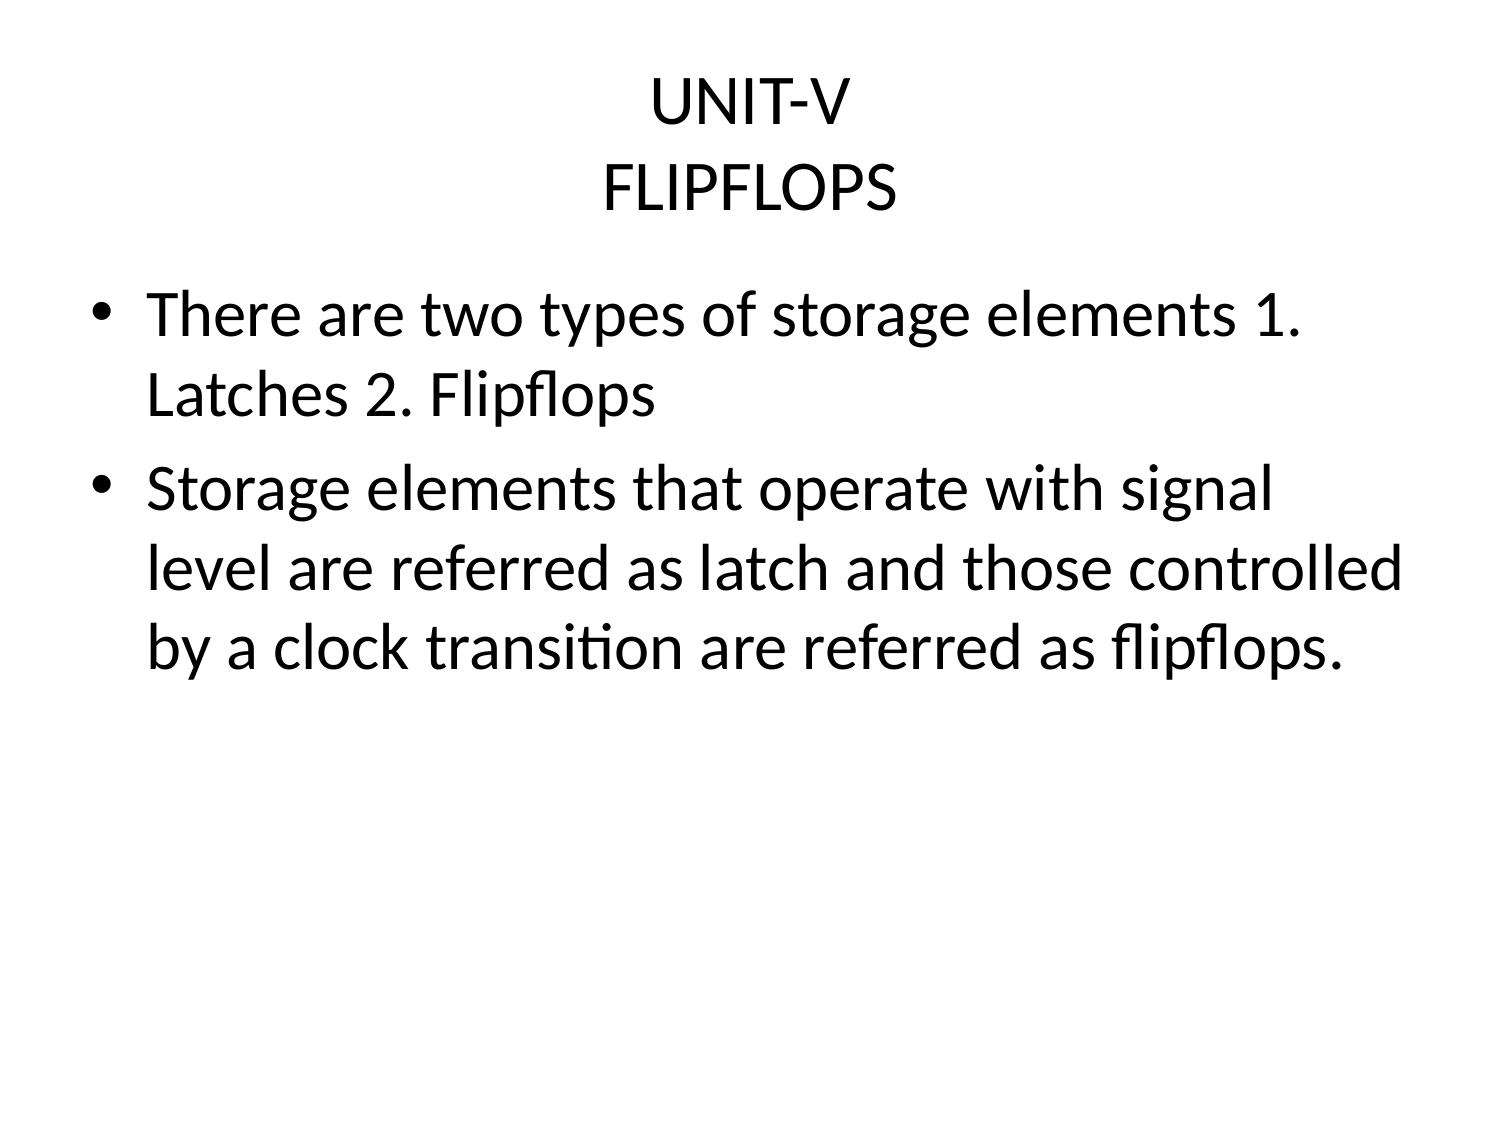

# UNIT-V FLIPFLOPS
There are two types of storage elements 1. Latches 2. Flipflops
Storage elements that operate with signal level are referred as latch and those controlled by a clock transition are referred as flipflops.